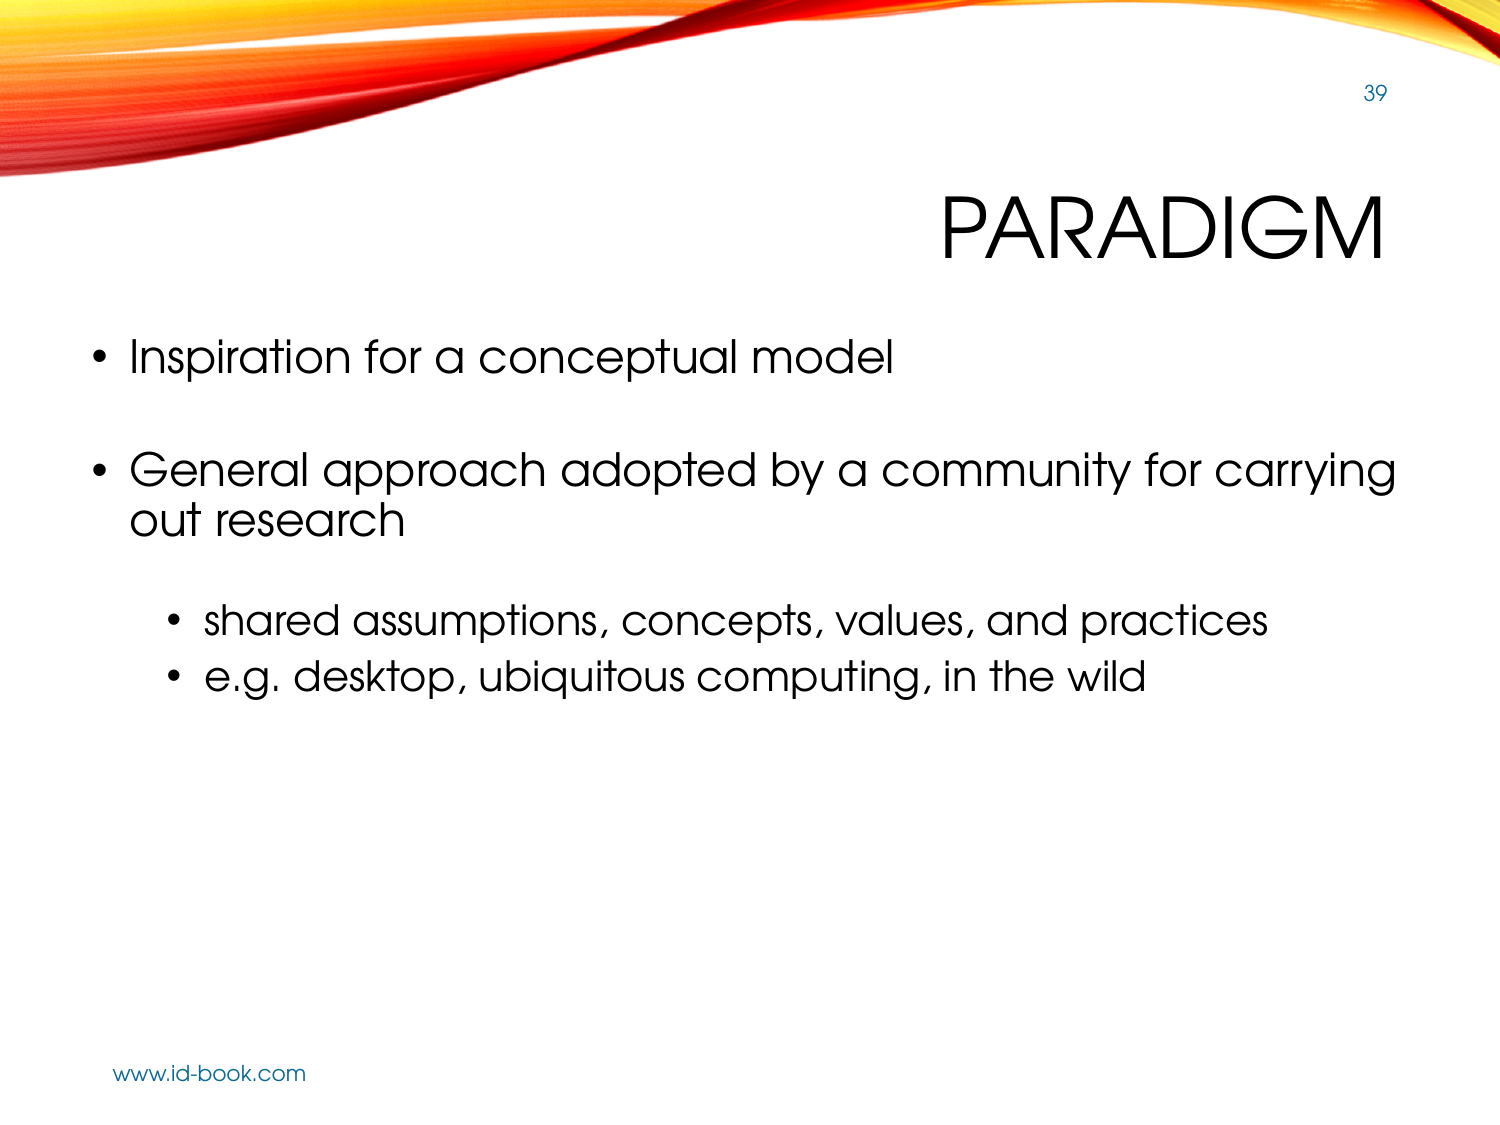

Paradigm
39
Inspiration for a conceptual model

General approach adopted by a community for carrying out research

shared assumptions, concepts, values, and practices
e.g. desktop, ubiquitous computing, in the wild

www.id-book.com